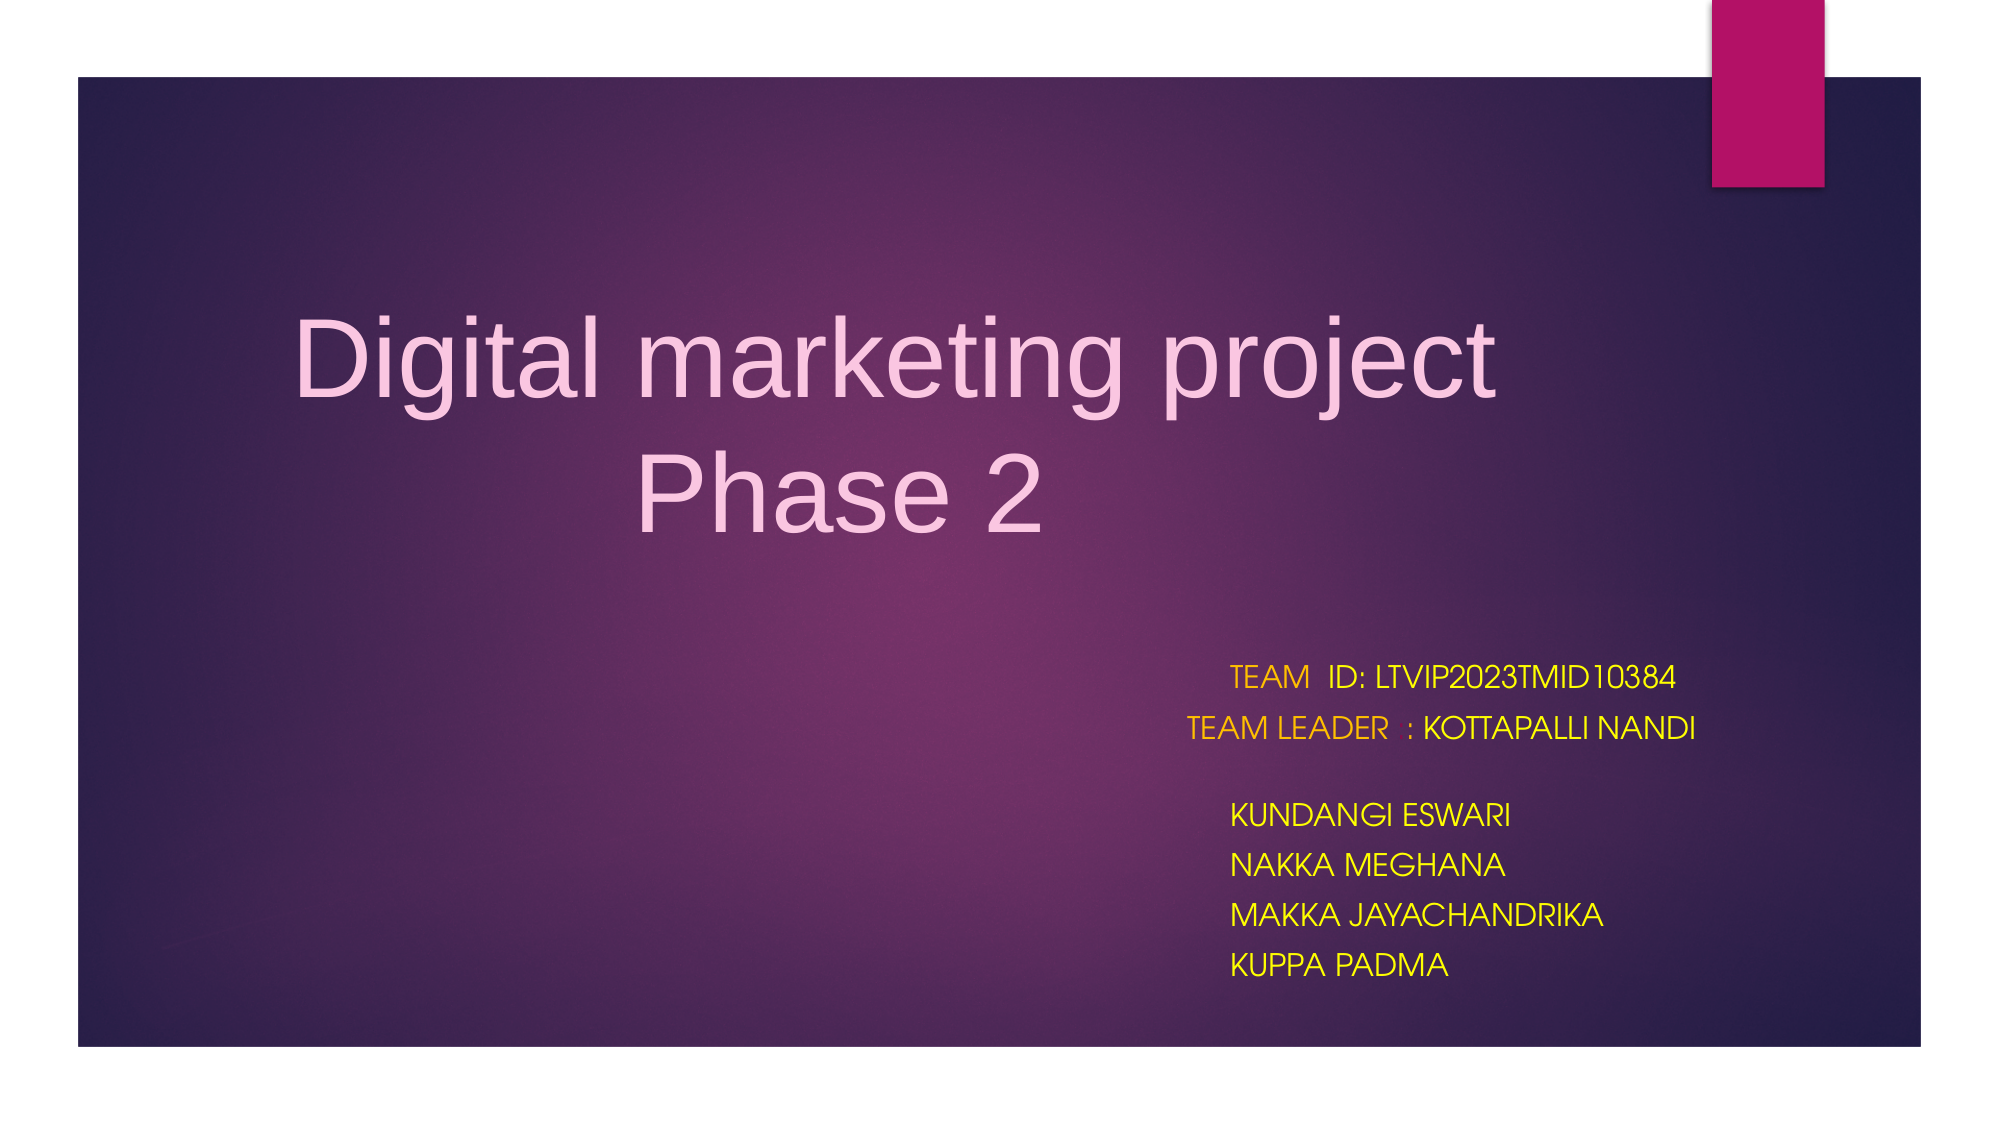

# Digital marketing project Phase 2

           Team  ID: LTVIP2023TMID10384
      Team Leader :: Kottapalli Nandi
           Kundangi eswari
           Nakka meghana
           Makka jayachandrika
           Kuppa padma